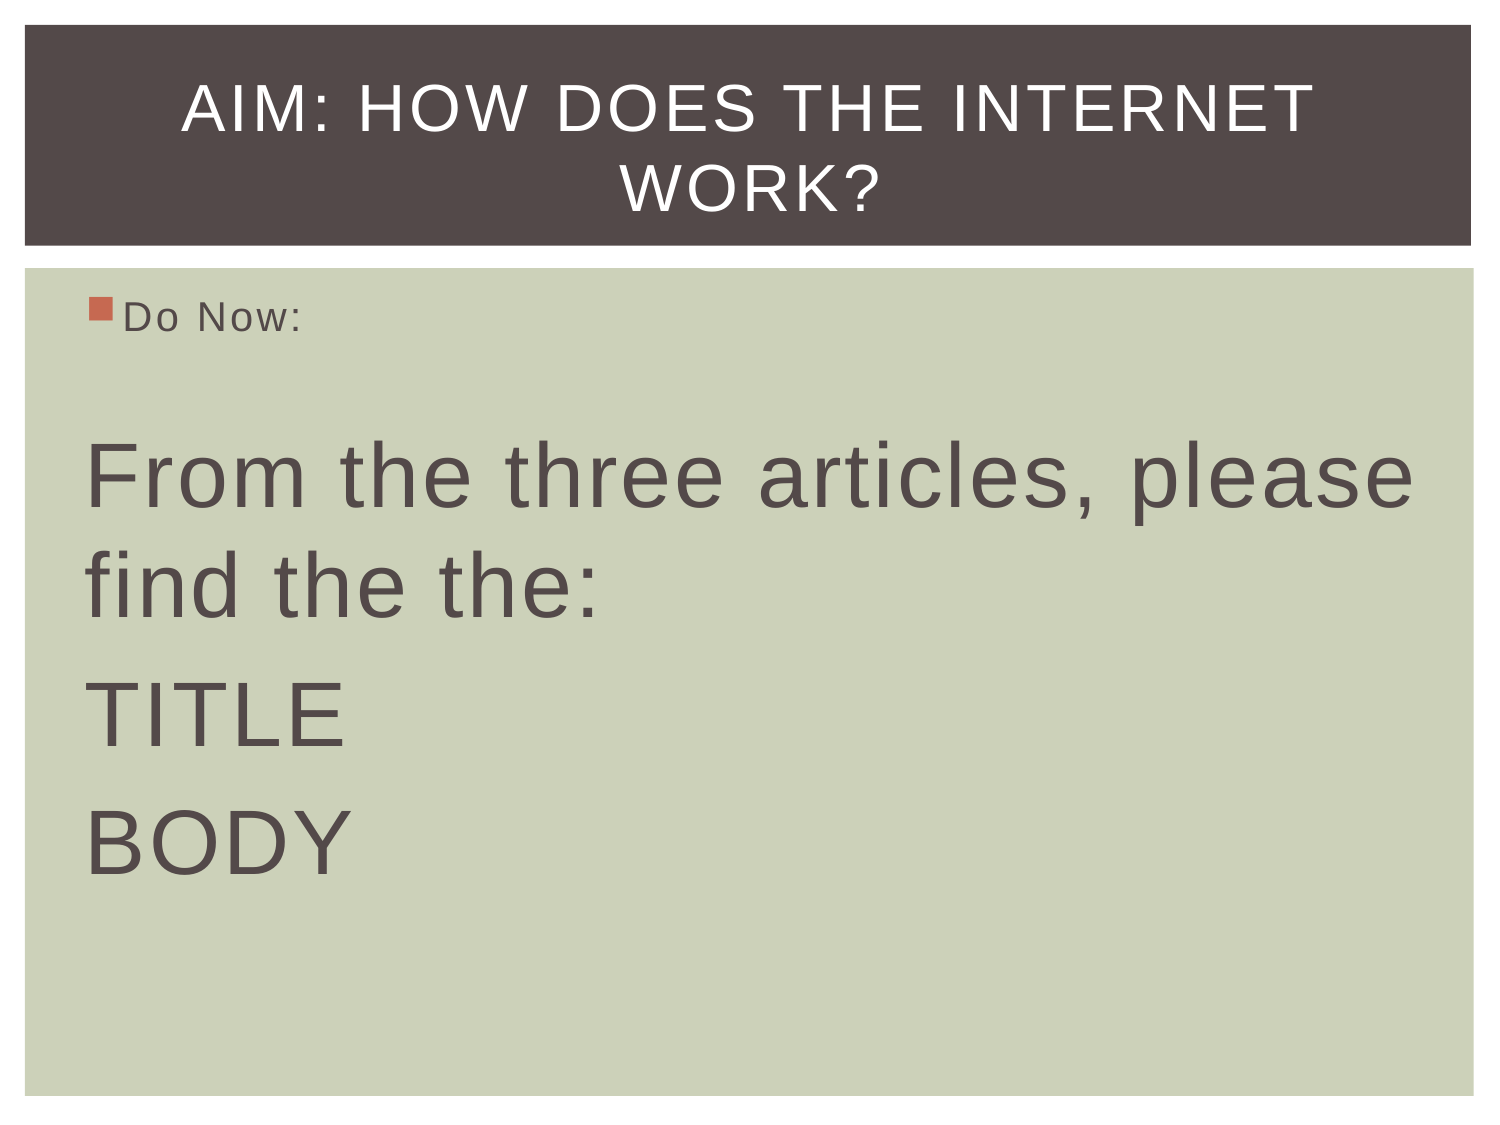

# aim: How does the internet work?
Do Now:

From the three articles, please find the the:
TITLE
BODY